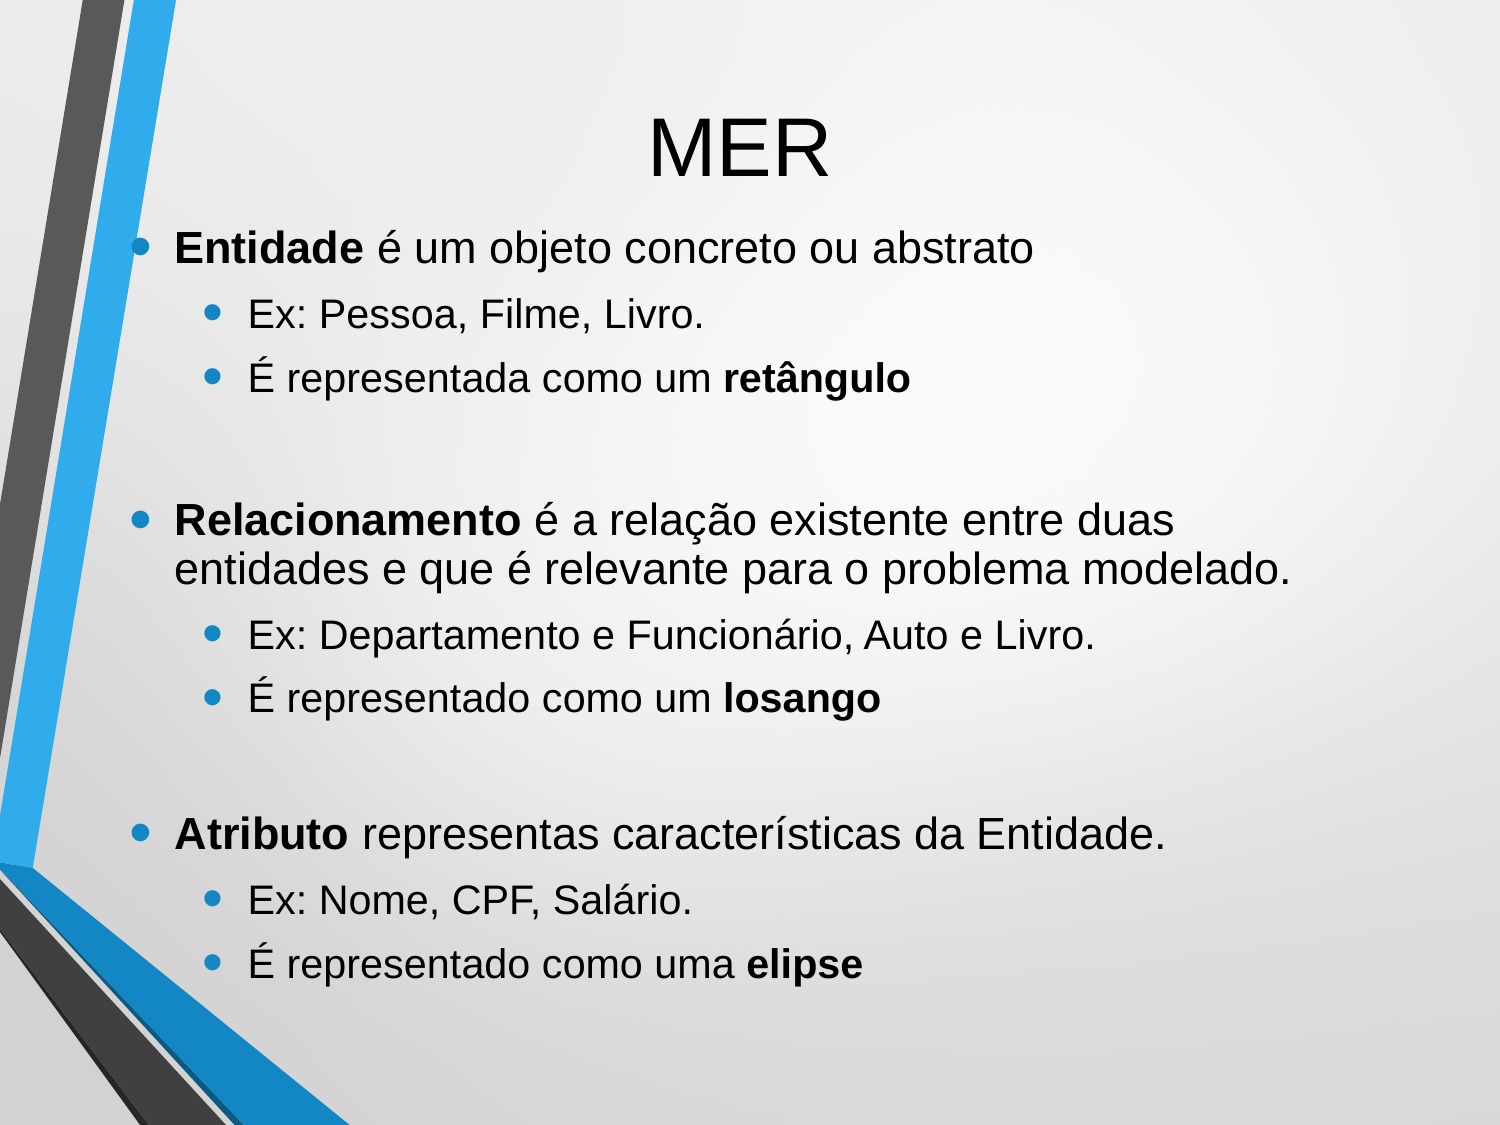

# MER
Entidade é um objeto concreto ou abstrato
Ex: Pessoa, Filme, Livro.
É representada como um retângulo

Relacionamento é a relação existente entre duas entidades e que é relevante para o problema modelado.
Ex: Departamento e Funcionário, Auto e Livro.
É representado como um losango

Atributo representas características da Entidade.
Ex: Nome, CPF, Salário.
É representado como uma elipse